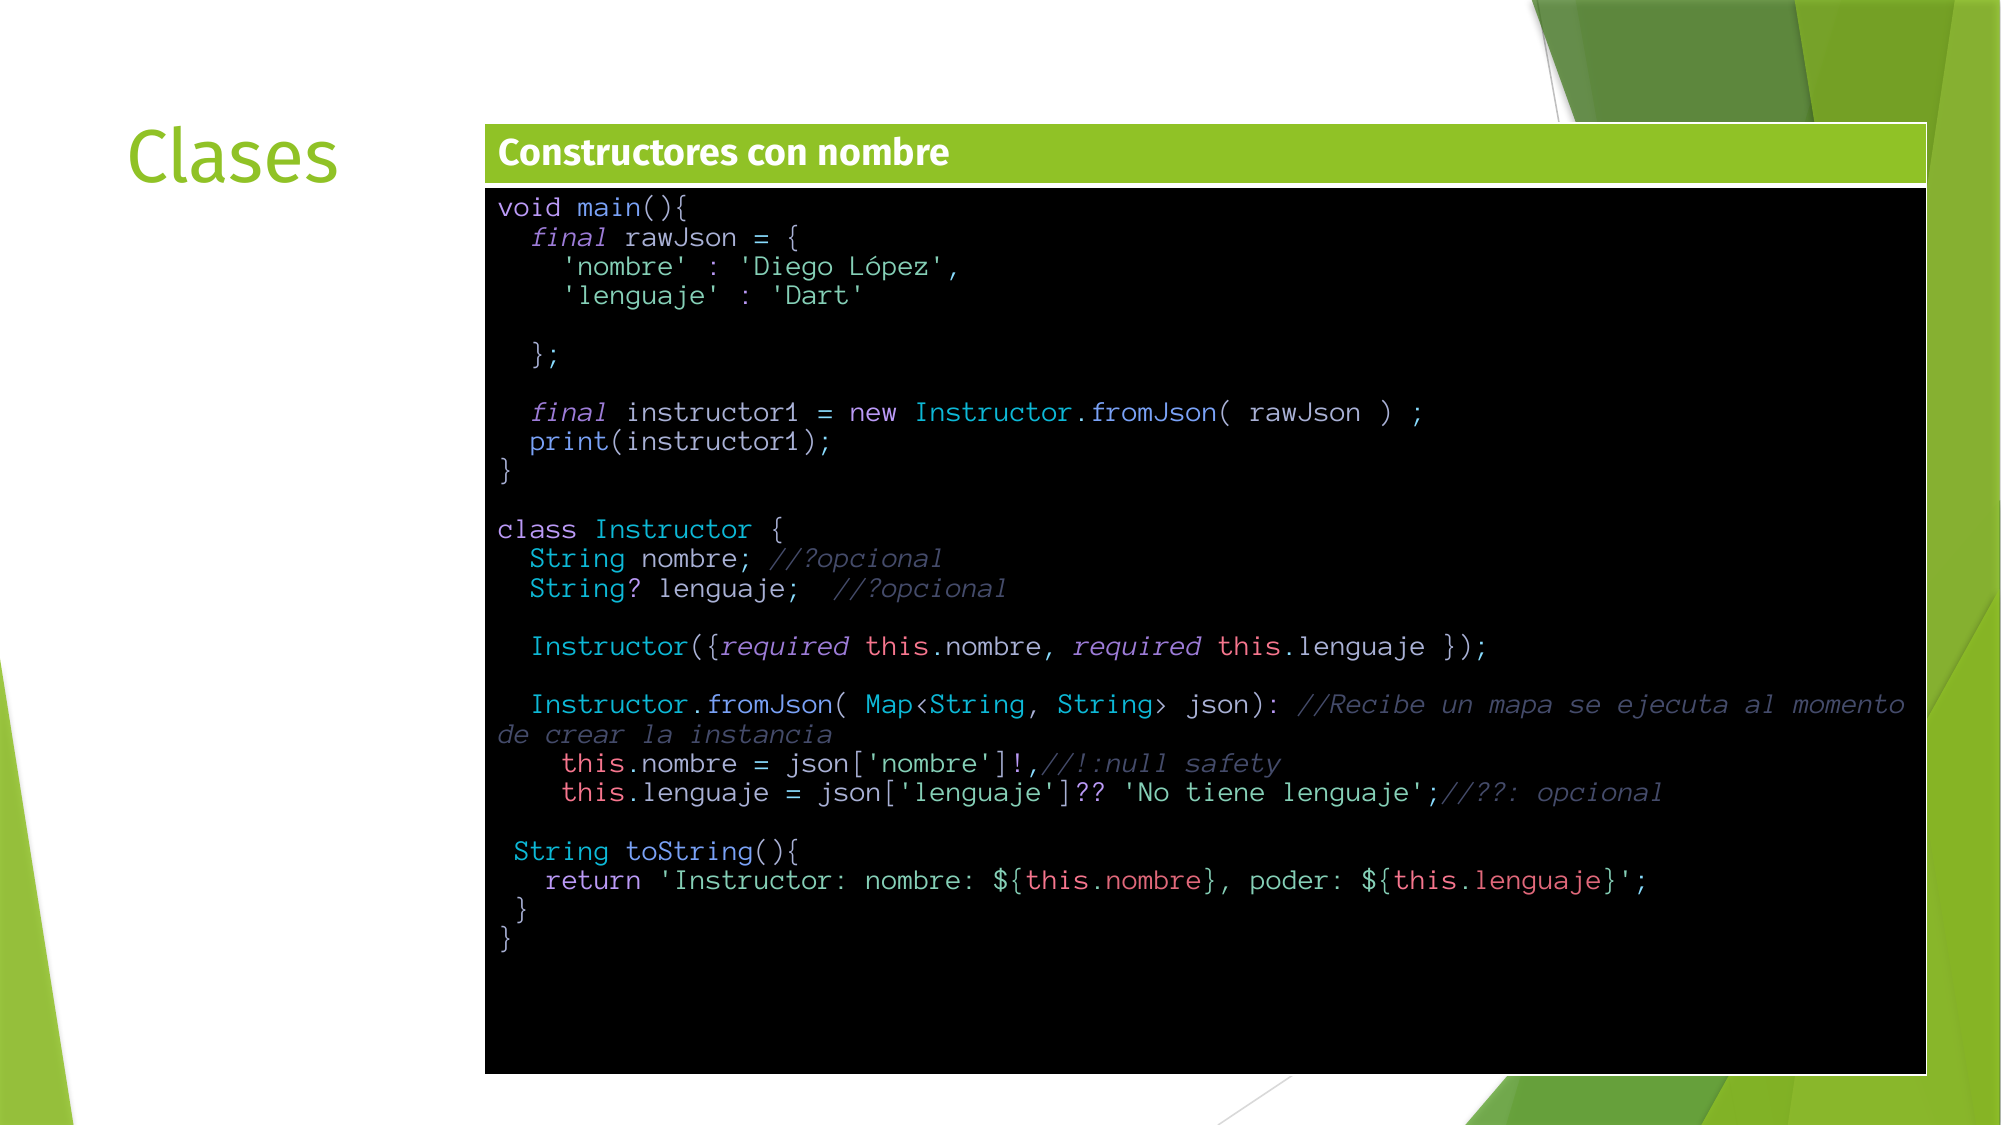

# Clases
| Constructores con nombre |
| --- |
| void main(){   final rawJson = {     'nombre' : 'Diego López',     'lenguaje' : 'Dart'   };     final instructor1 = new Instructor.fromJson( rawJson ) ;   print(instructor1); } class Instructor {   String nombre; //?opcional   String? lenguaje;  //?opcional     Instructor({required this.nombre, required this.lenguaje });     Instructor.fromJson( Map<String, String> json): //Recibe un mapa se ejecuta al momento de crear la instancia     this.nombre = json['nombre']!,//!:null safety     this.lenguaje = json['lenguaje']?? 'No tiene lenguaje';//??: opcional      String toString(){    return 'Instructor: nombre: ${this.nombre}, poder: ${this.lenguaje}';  } } |